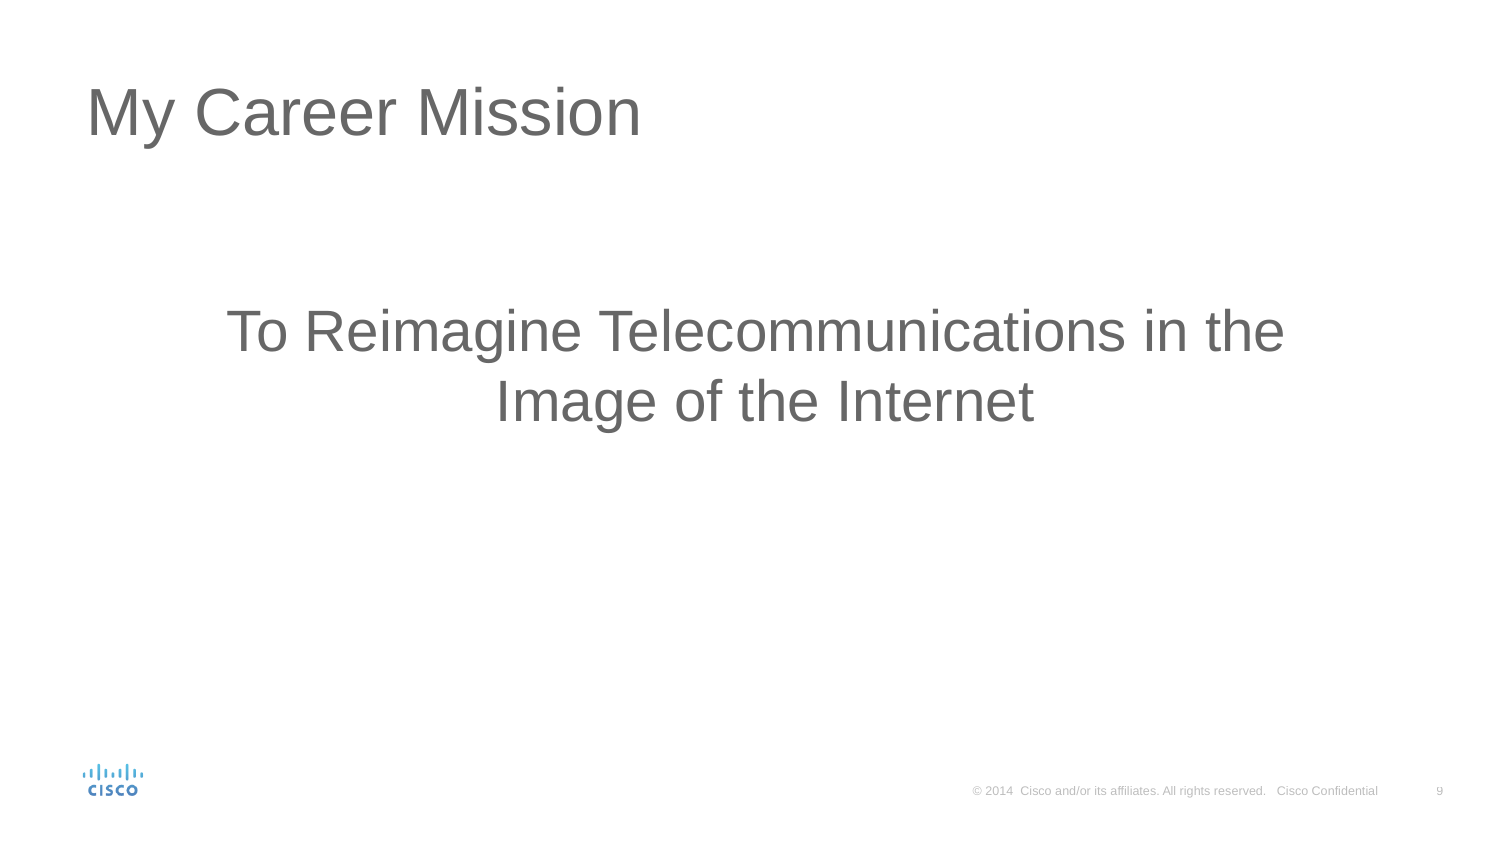

# My Career Mission
To Reimagine Telecommunications in the
Image of the Internet